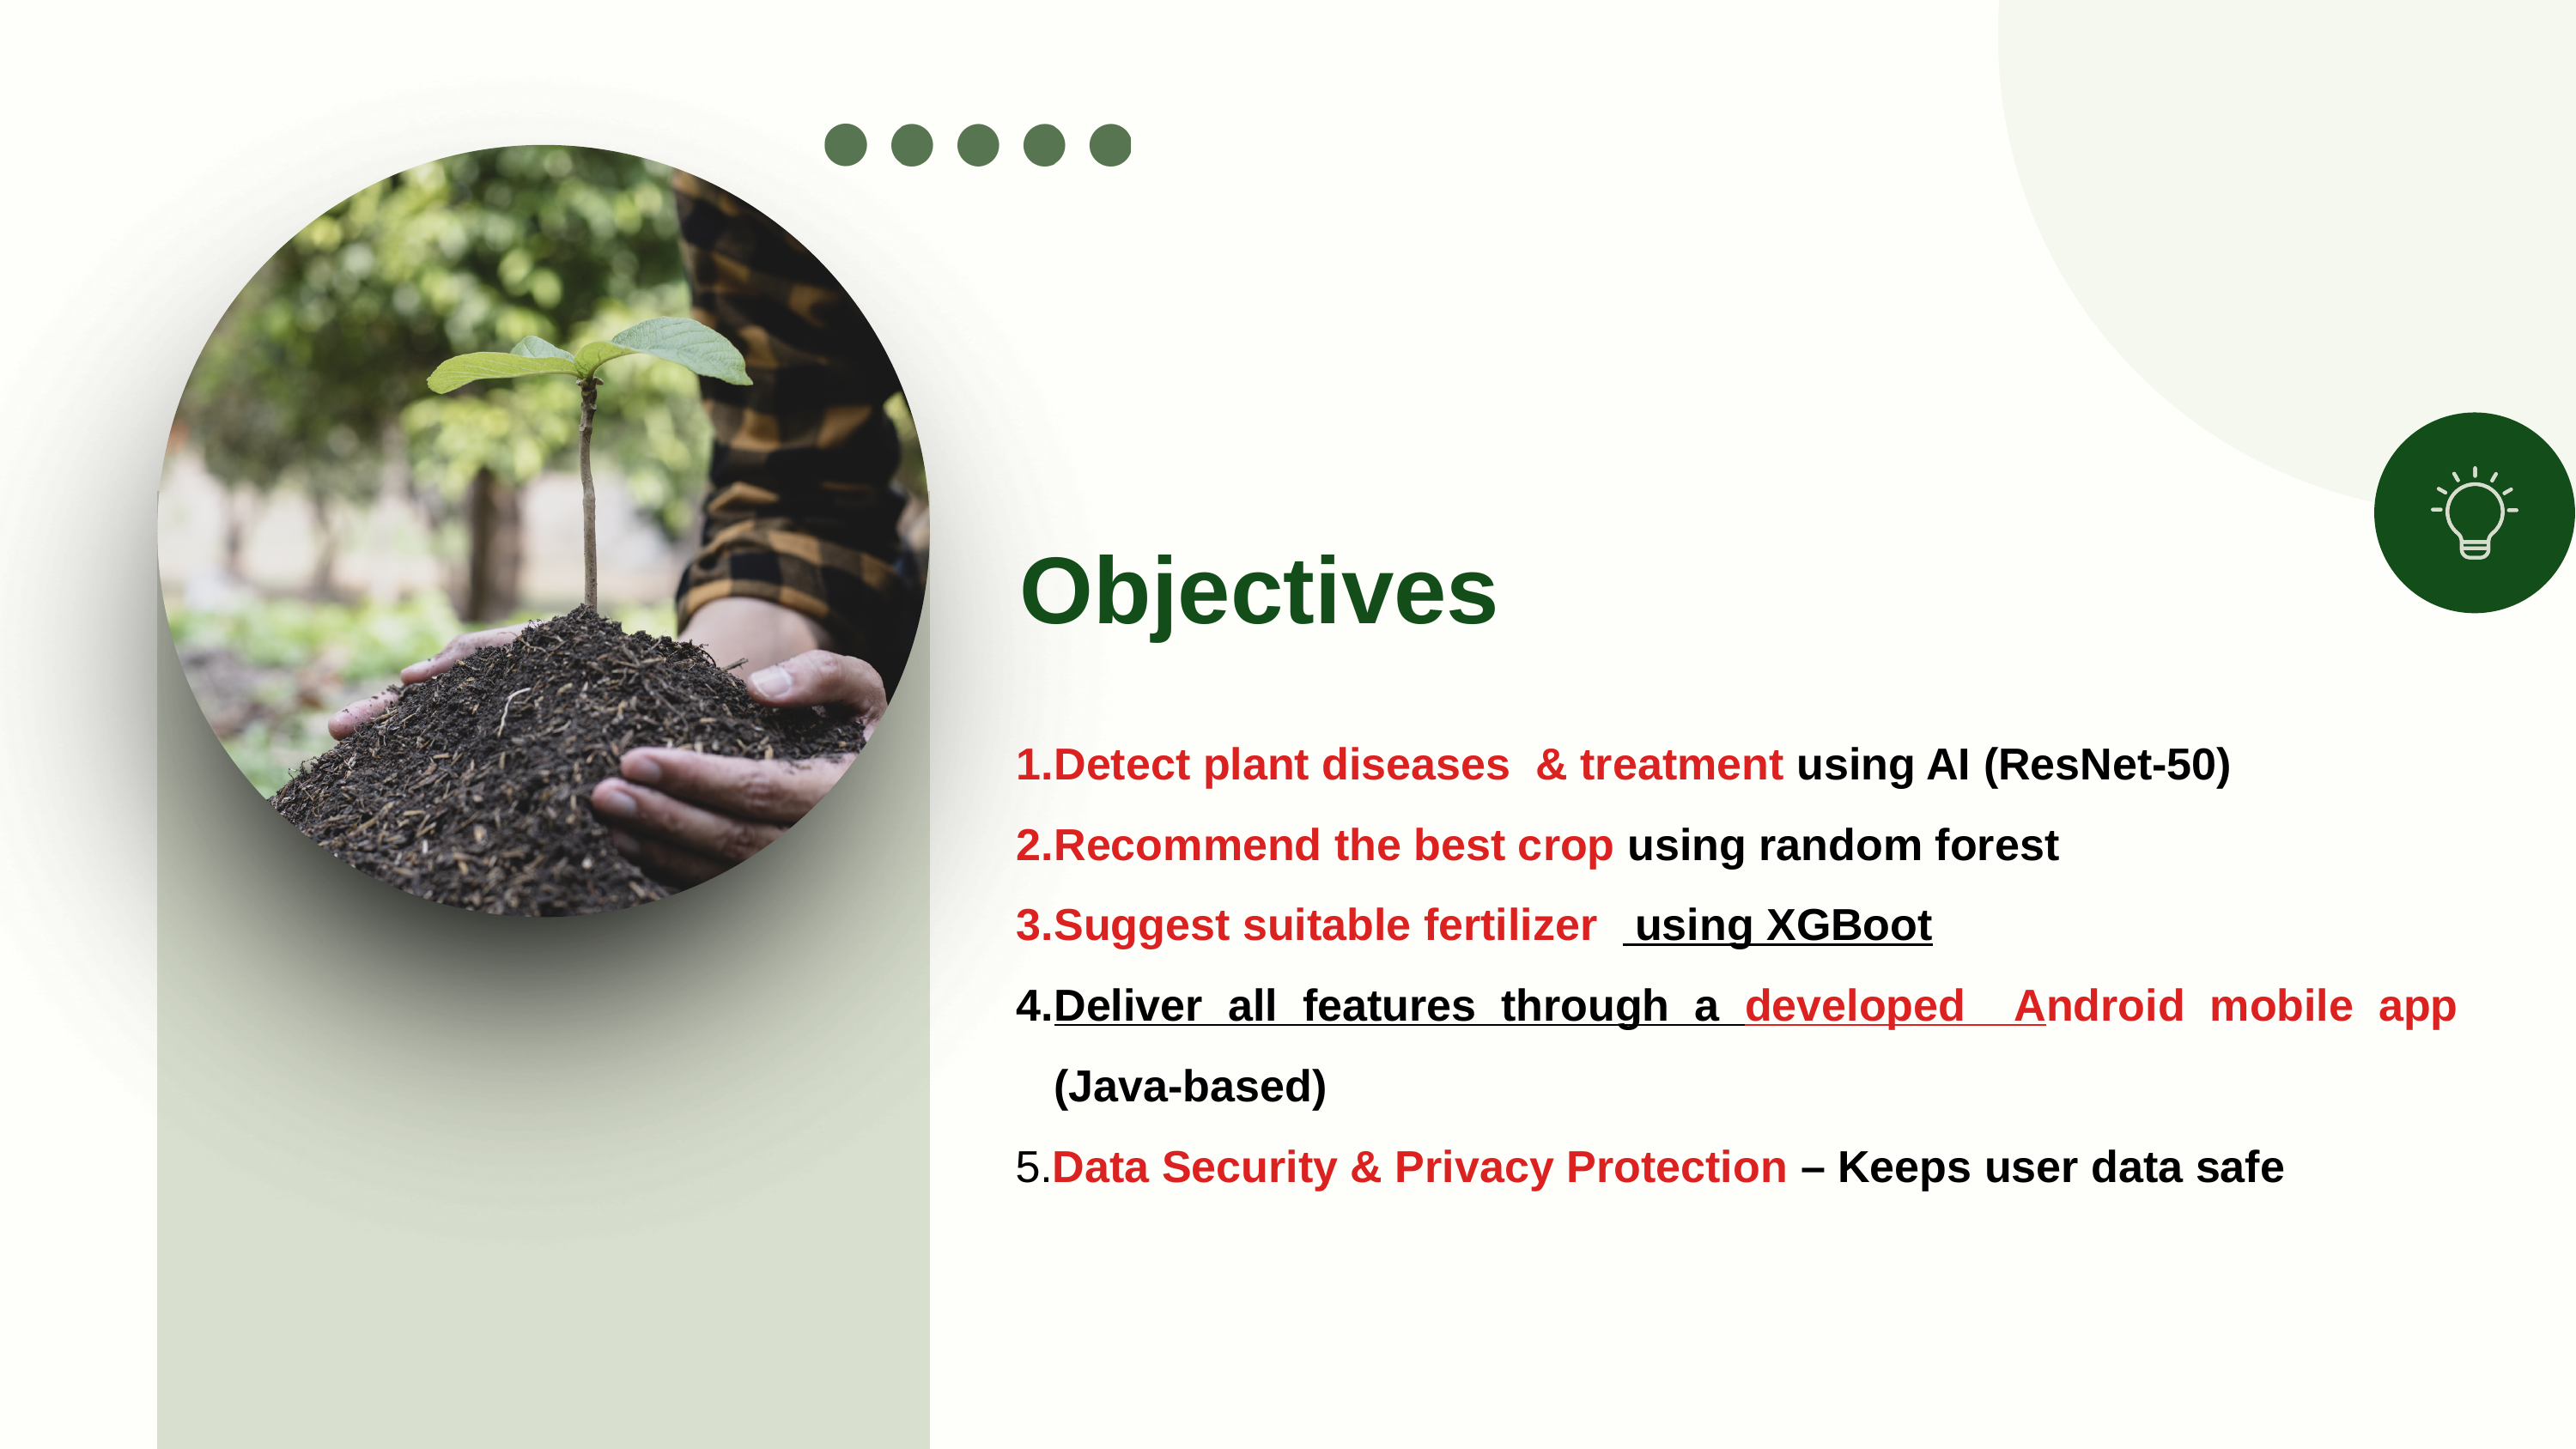

Objectives
Detect plant diseases  & treatment using AI (ResNet-50)
Recommend the best crop using random forest
Suggest suitable fertilizer   using XGBoot
Deliver all features through a developed  Android mobile app (Java-based)
   5.Data Security & Privacy Protection – Keeps user data safe